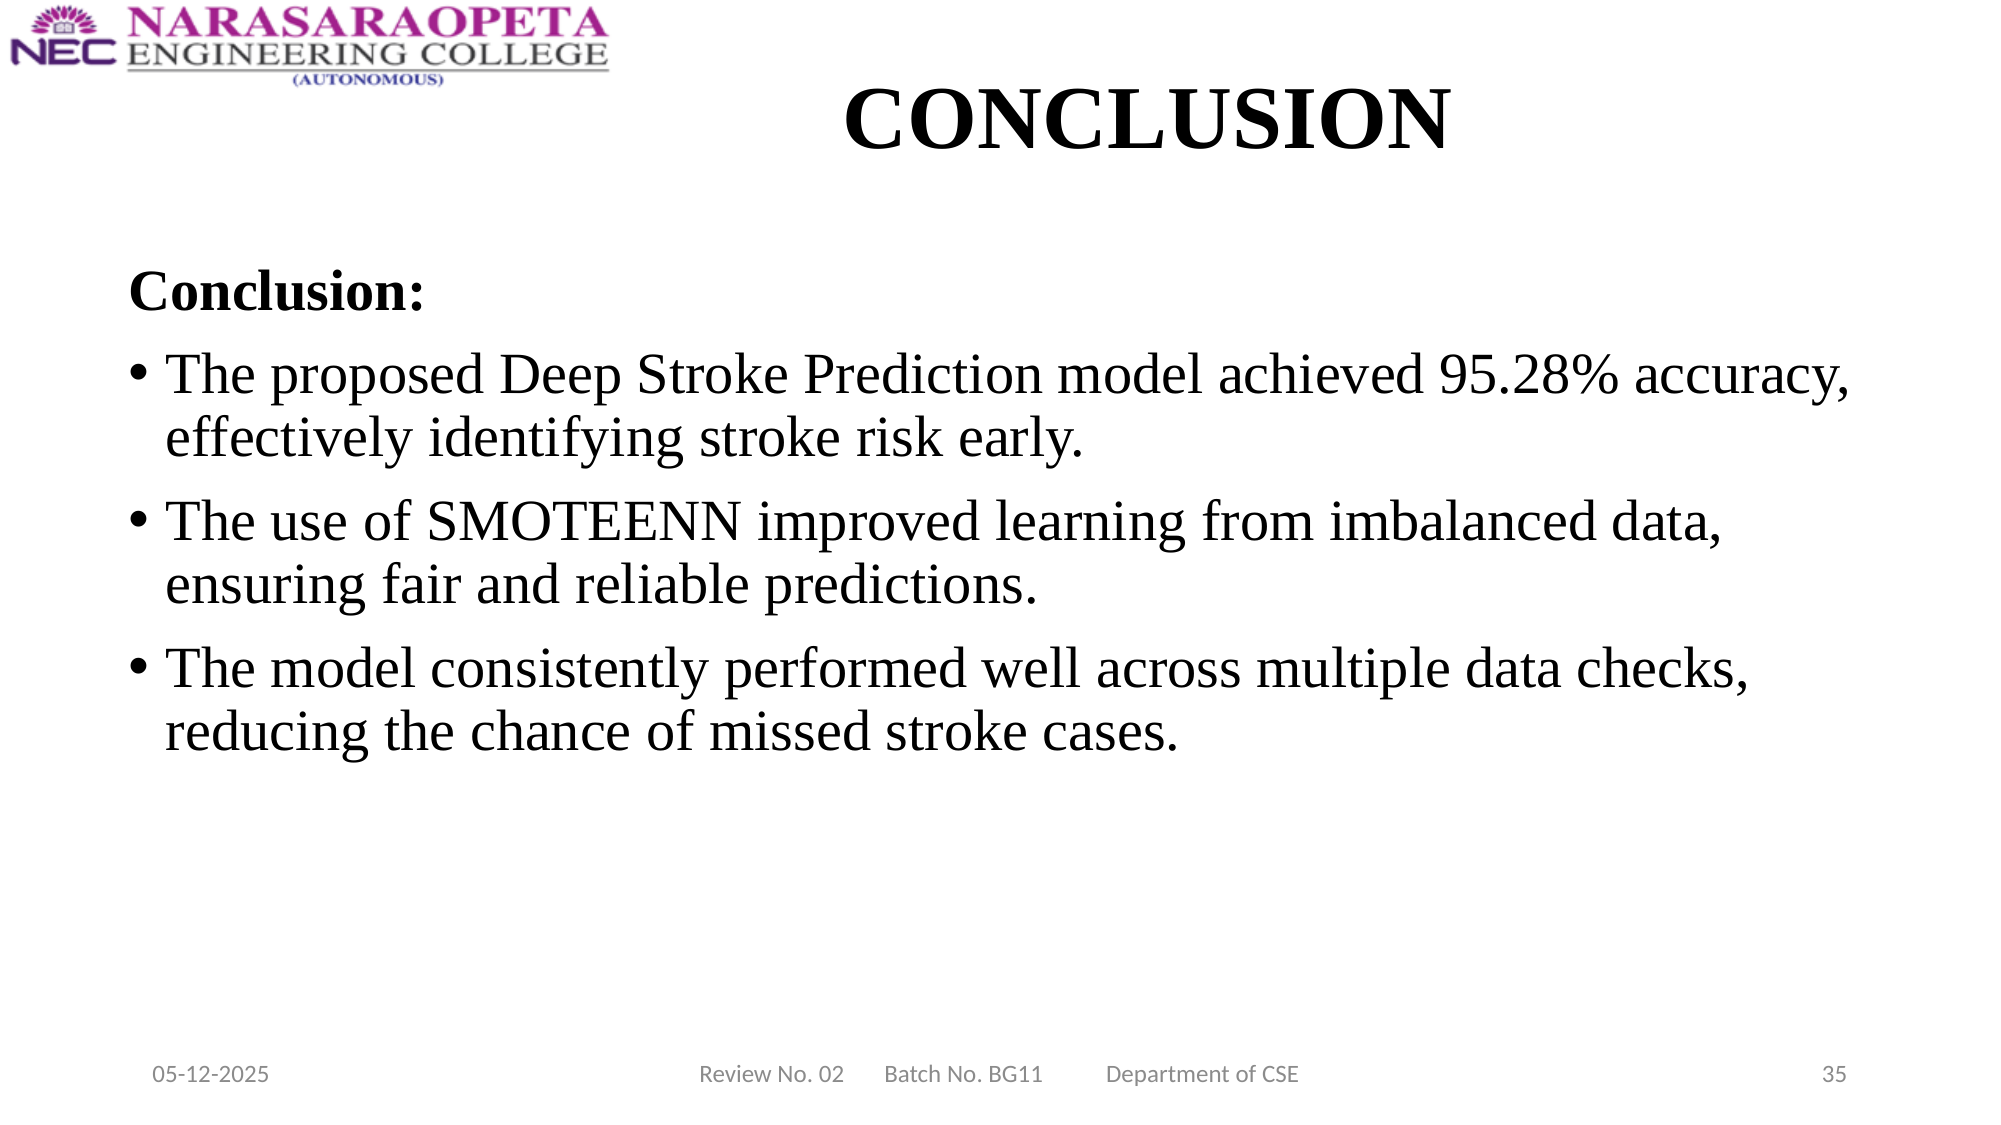

# CONCLUSION
Conclusion:
The proposed Deep Stroke Prediction model achieved 95.28% accuracy, effectively identifying stroke risk early.
The use of SMOTEENN improved learning from imbalanced data, ensuring fair and reliable predictions.
The model consistently performed well across multiple data checks, reducing the chance of missed stroke cases.
05-12-2025
Review No. 02       Batch No. BG11           Department of CSE
35